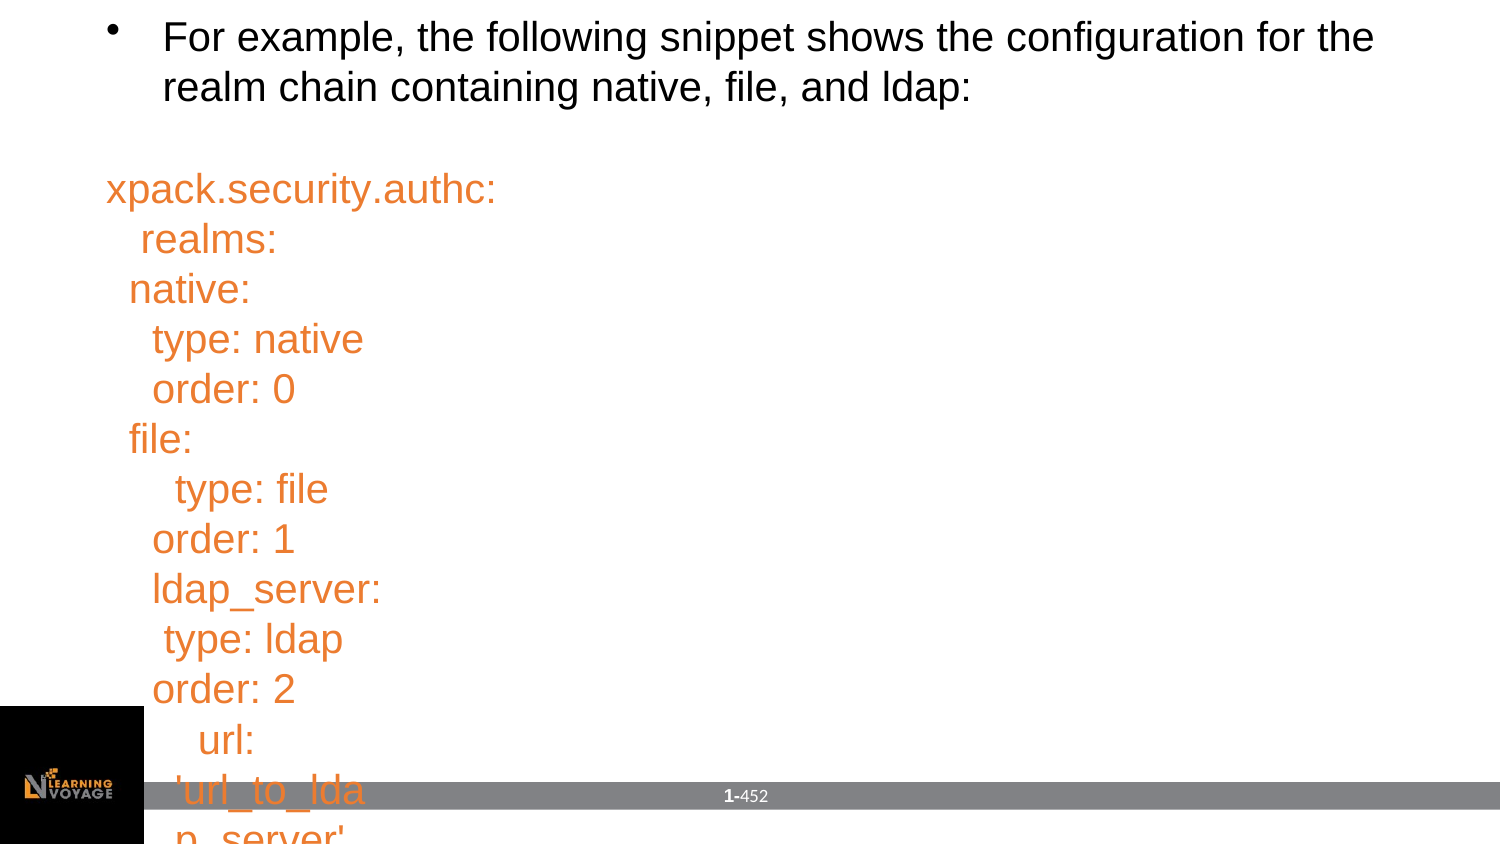

For example, the following snippet shows the configuration for the
realm chain containing native, file, and ldap:

xpack.security.authc:  realms:
native:
type: native
order: 0
file:
type: file  order: 1  ldap_server:  type: ldap  order: 2
url: 'url_to_ldap_server'
1-452